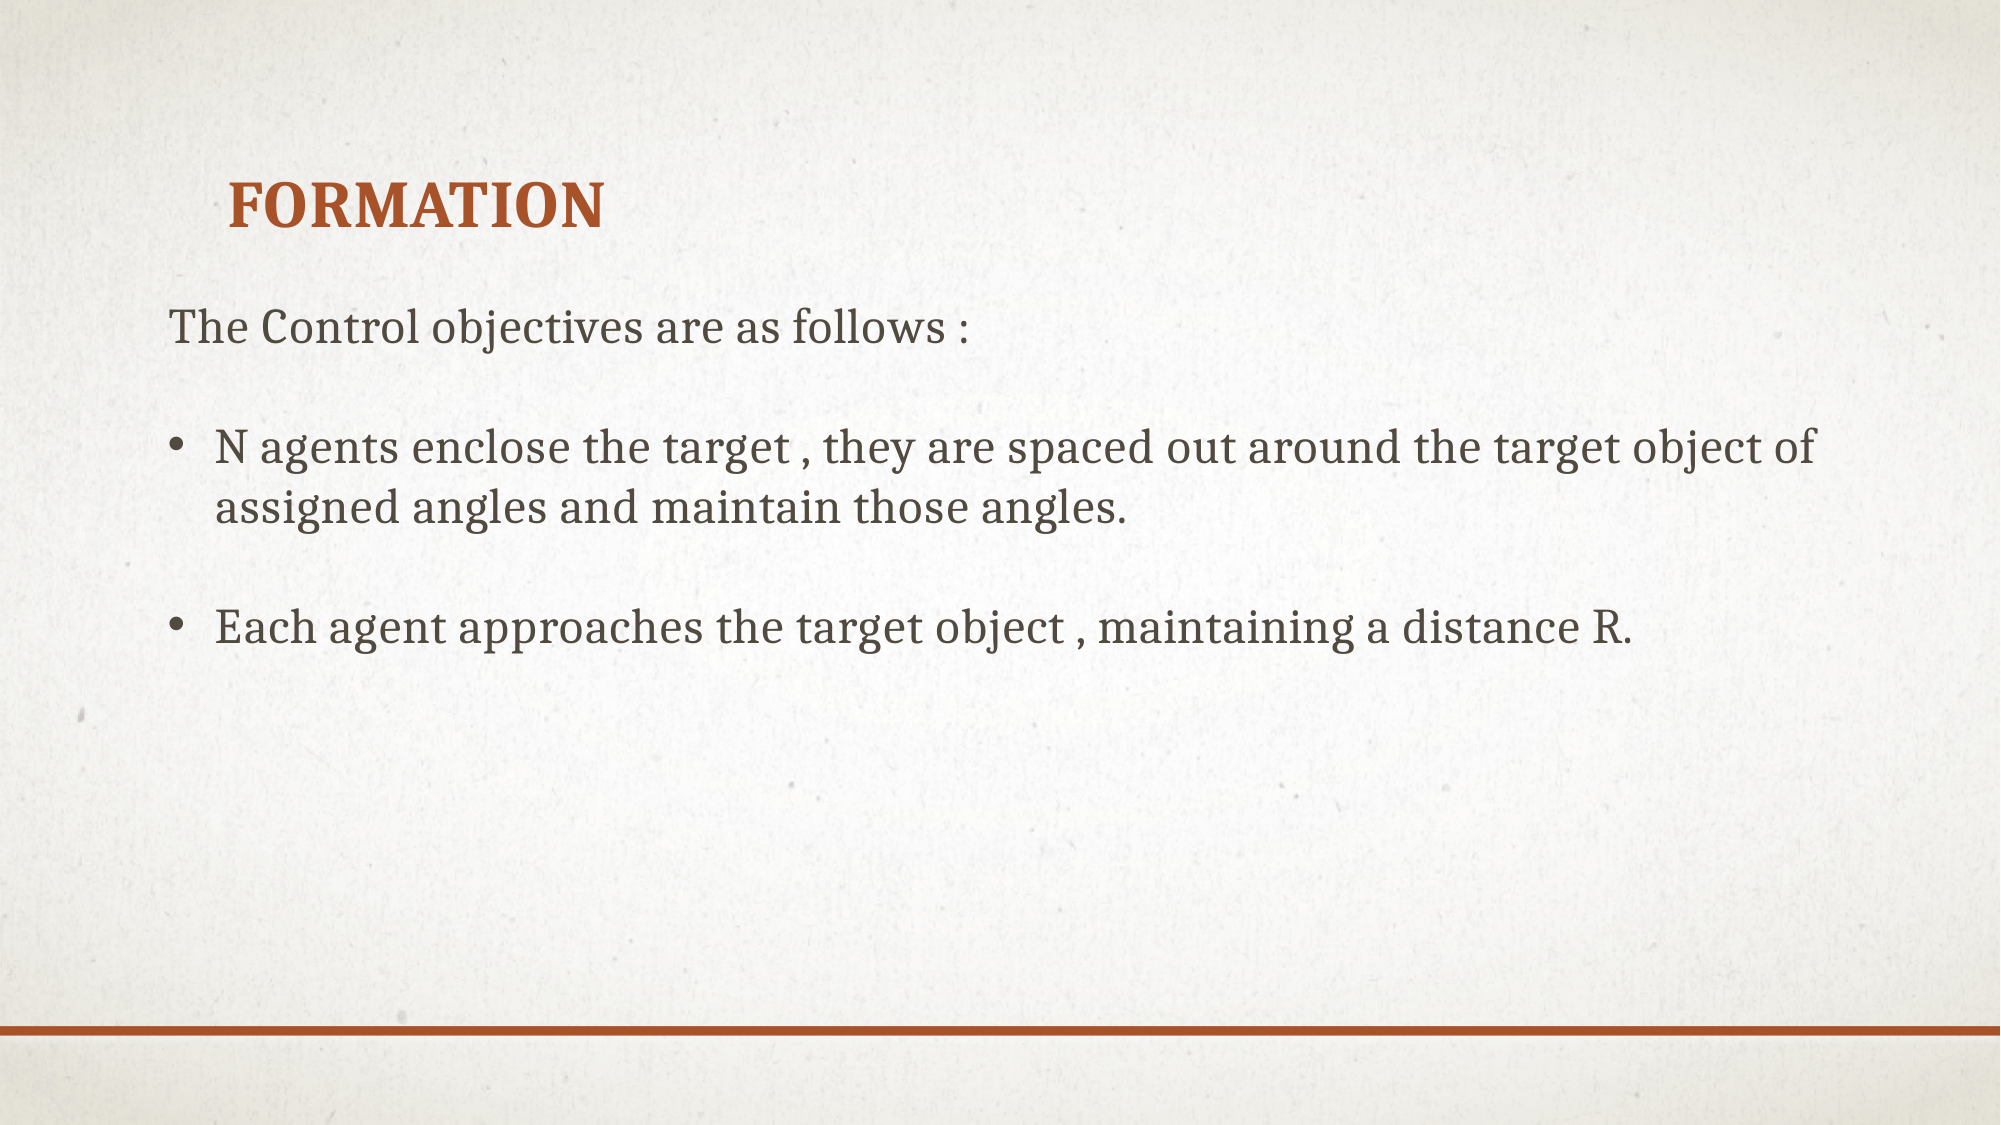

# FORMATION
The Control objectives are as follows :

N agents enclose the target , they are spaced out around the target object of assigned angles and maintain those angles.

Each agent approaches the target object , maintaining a distance R.